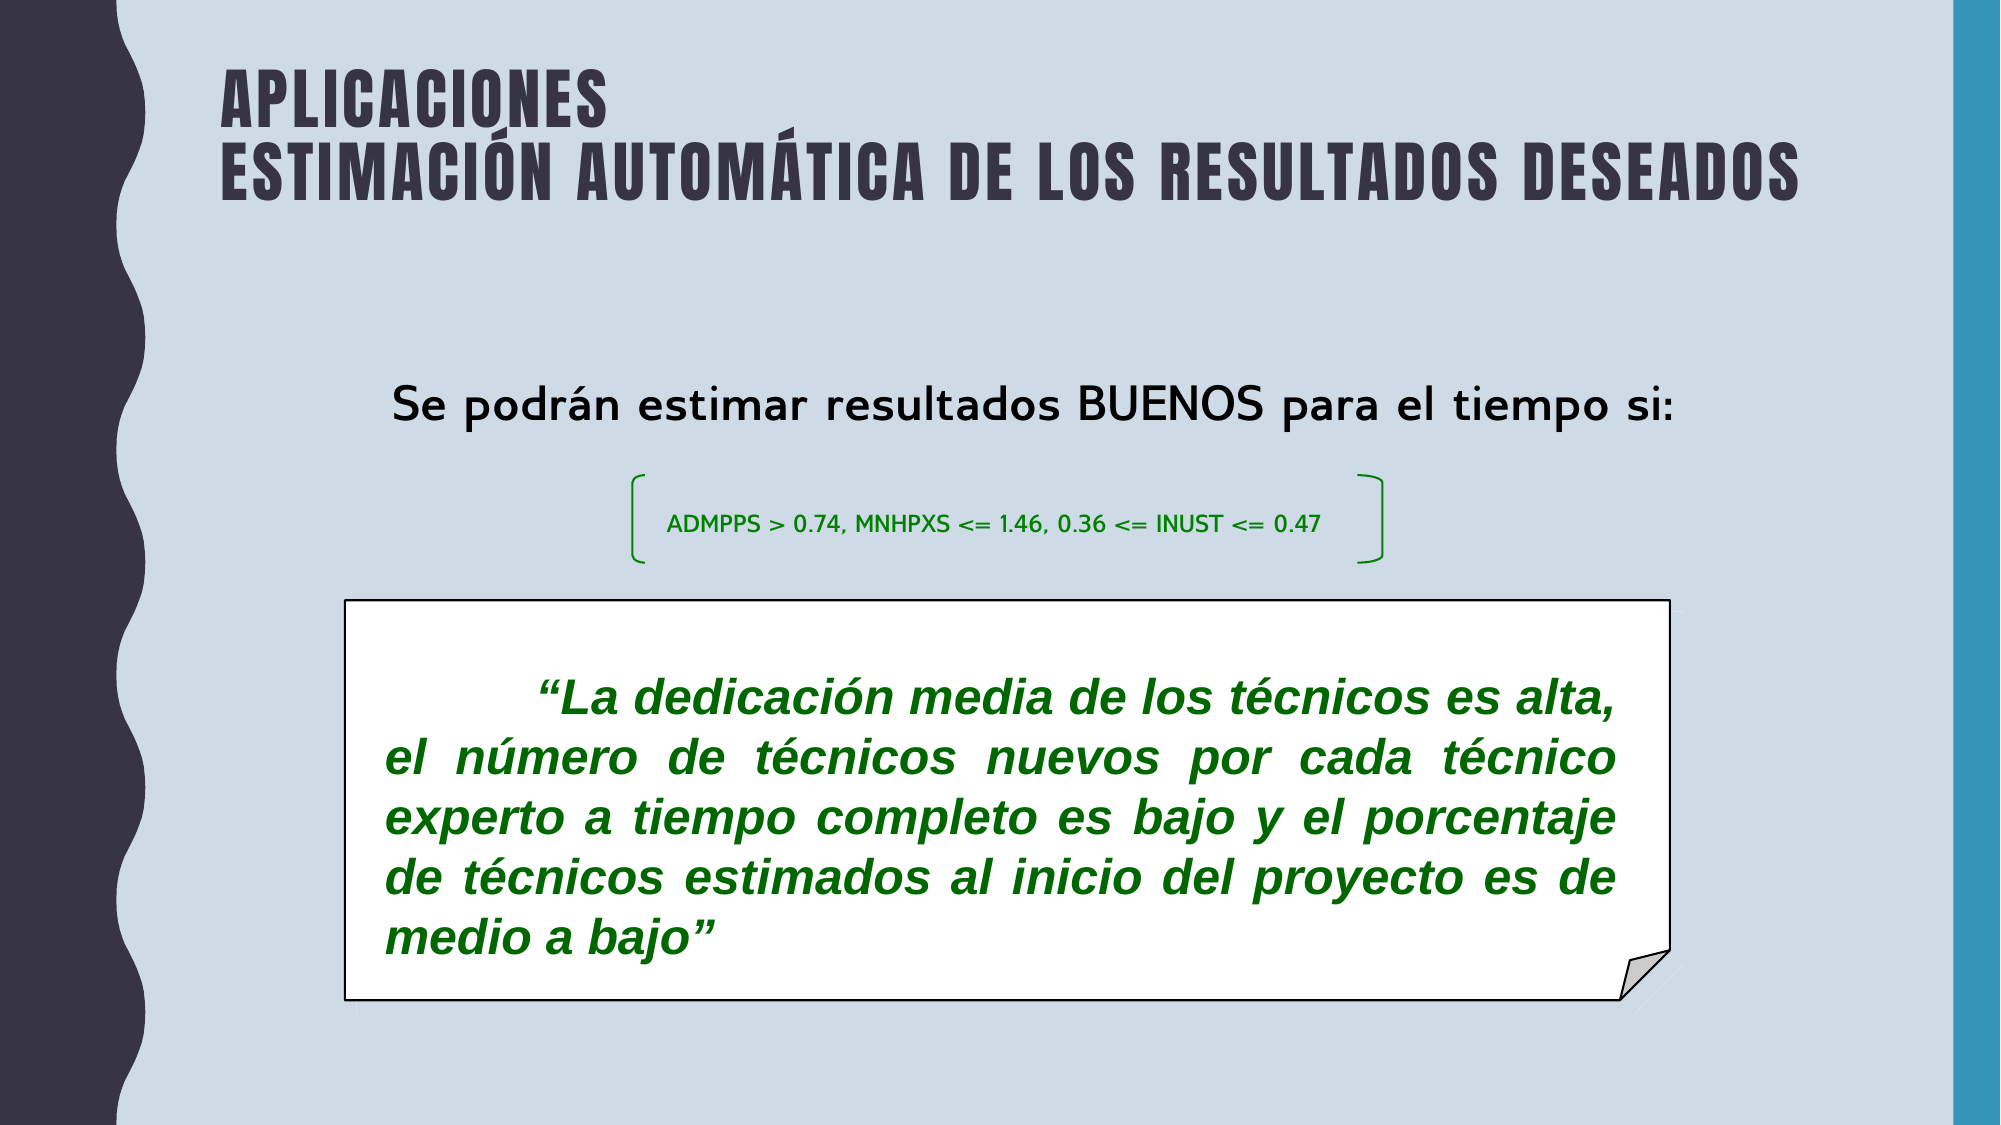

# APLICACIONES Estimación automática de los resultados deseados

Se podrán estimar resultados BUENOS para el tiempo si:

ADMPPS > 0.74, MNHPXS <= 1.46, 0.36 <= INUST <= 0.47

 	“La dedicación media de los técnicos es alta, el número de técnicos nuevos por cada técnico experto a tiempo completo es bajo y el porcentaje de técnicos estimados al inicio del proyecto es de medio a bajo”